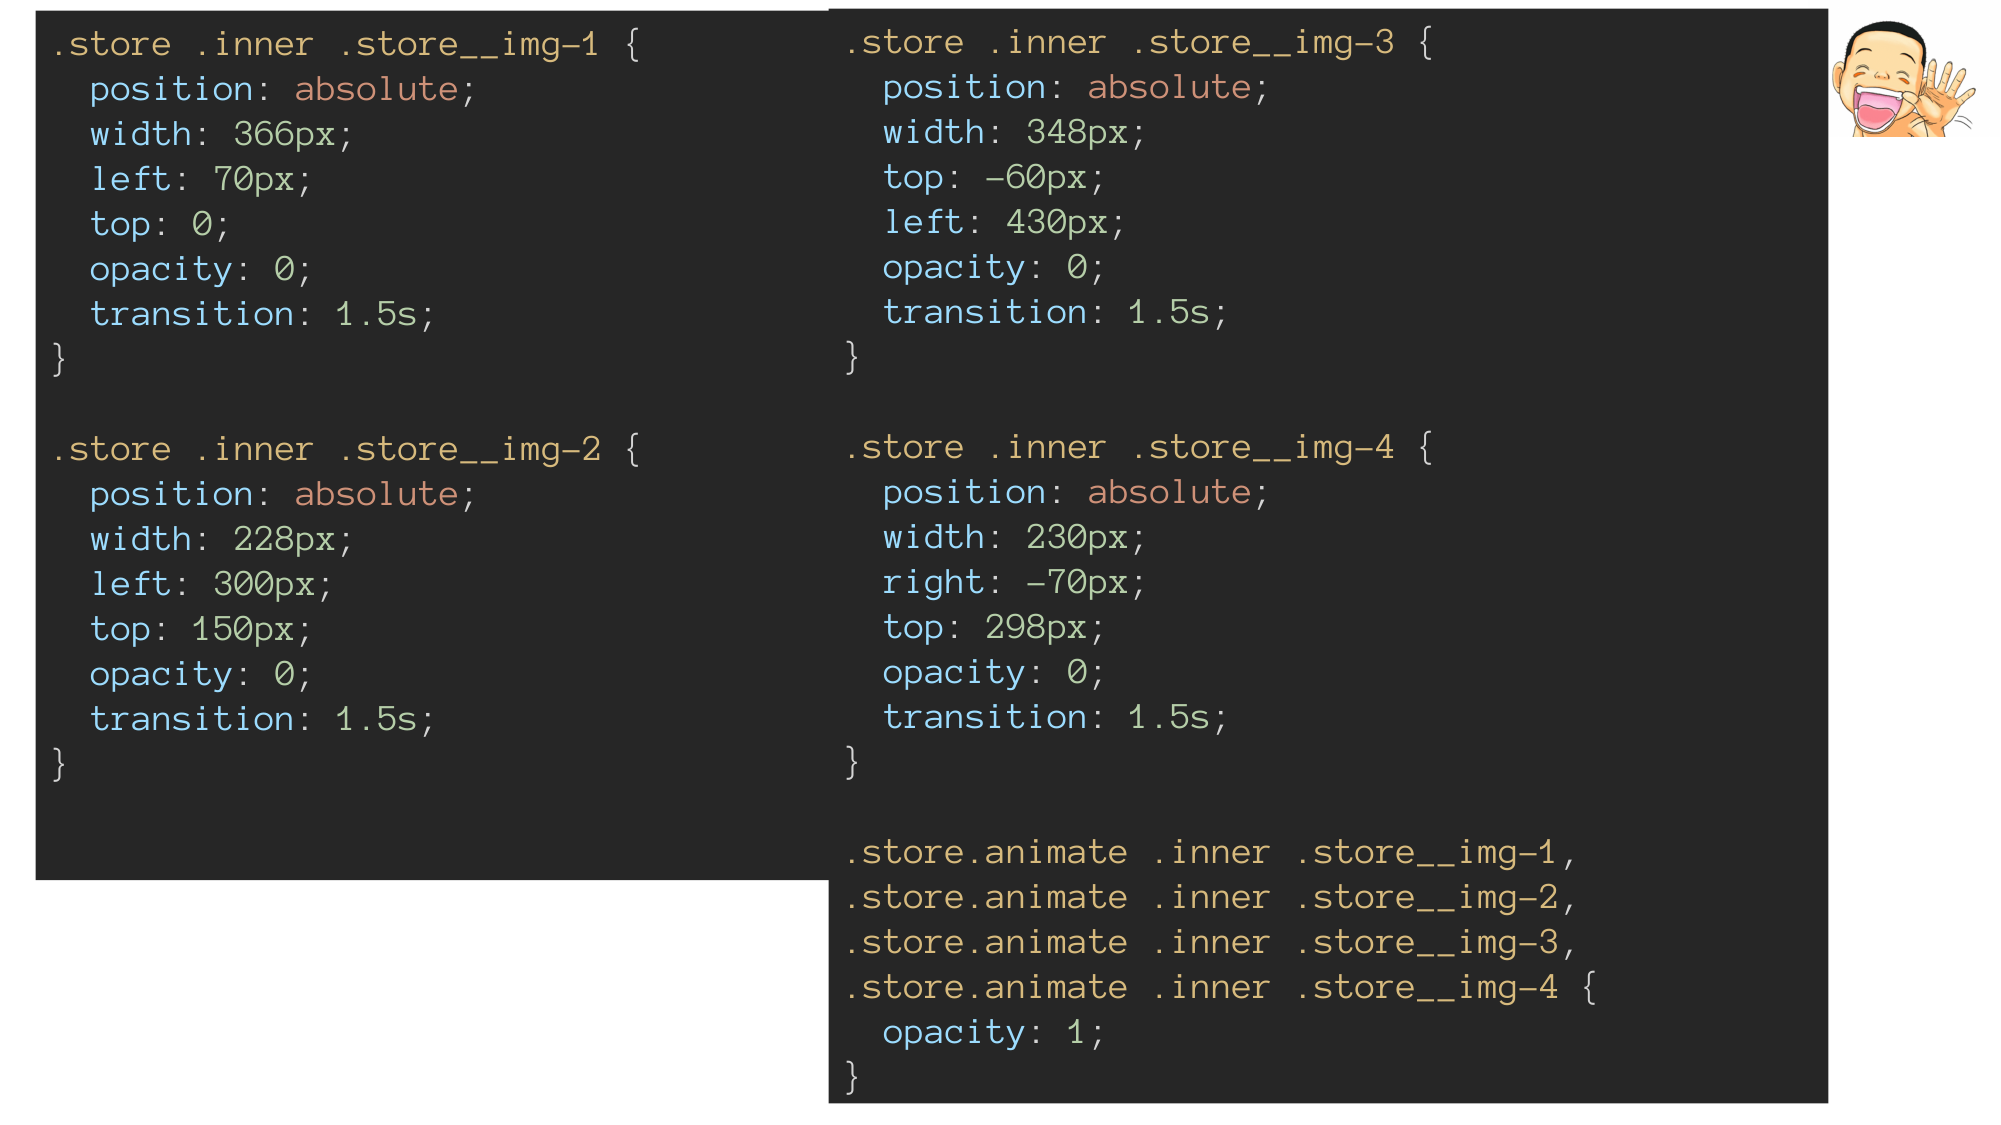

.store .inner .store__img-3 {
  position: absolute;
  width: 348px;
  top: -60px;
  left: 430px;
  opacity: 0;
  transition: 1.5s;
}
.store .inner .store__img-4 {
  position: absolute;
  width: 230px;
  right: -70px;
  top: 298px;
  opacity: 0;
  transition: 1.5s;
}

.store.animate .inner .store__img-1,
.store.animate .inner .store__img-2,
.store.animate .inner .store__img-3,
.store.animate .inner .store__img-4 {
  opacity: 1;
}
.store .inner .store__img-1 {
  position: absolute;
  width: 366px;
  left: 70px;
  top: 0;
  opacity: 0;
  transition: 1.5s;
}
.store .inner .store__img-2 {
  position: absolute;
  width: 228px;
  left: 300px;
  top: 150px;
  opacity: 0;
  transition: 1.5s;
}